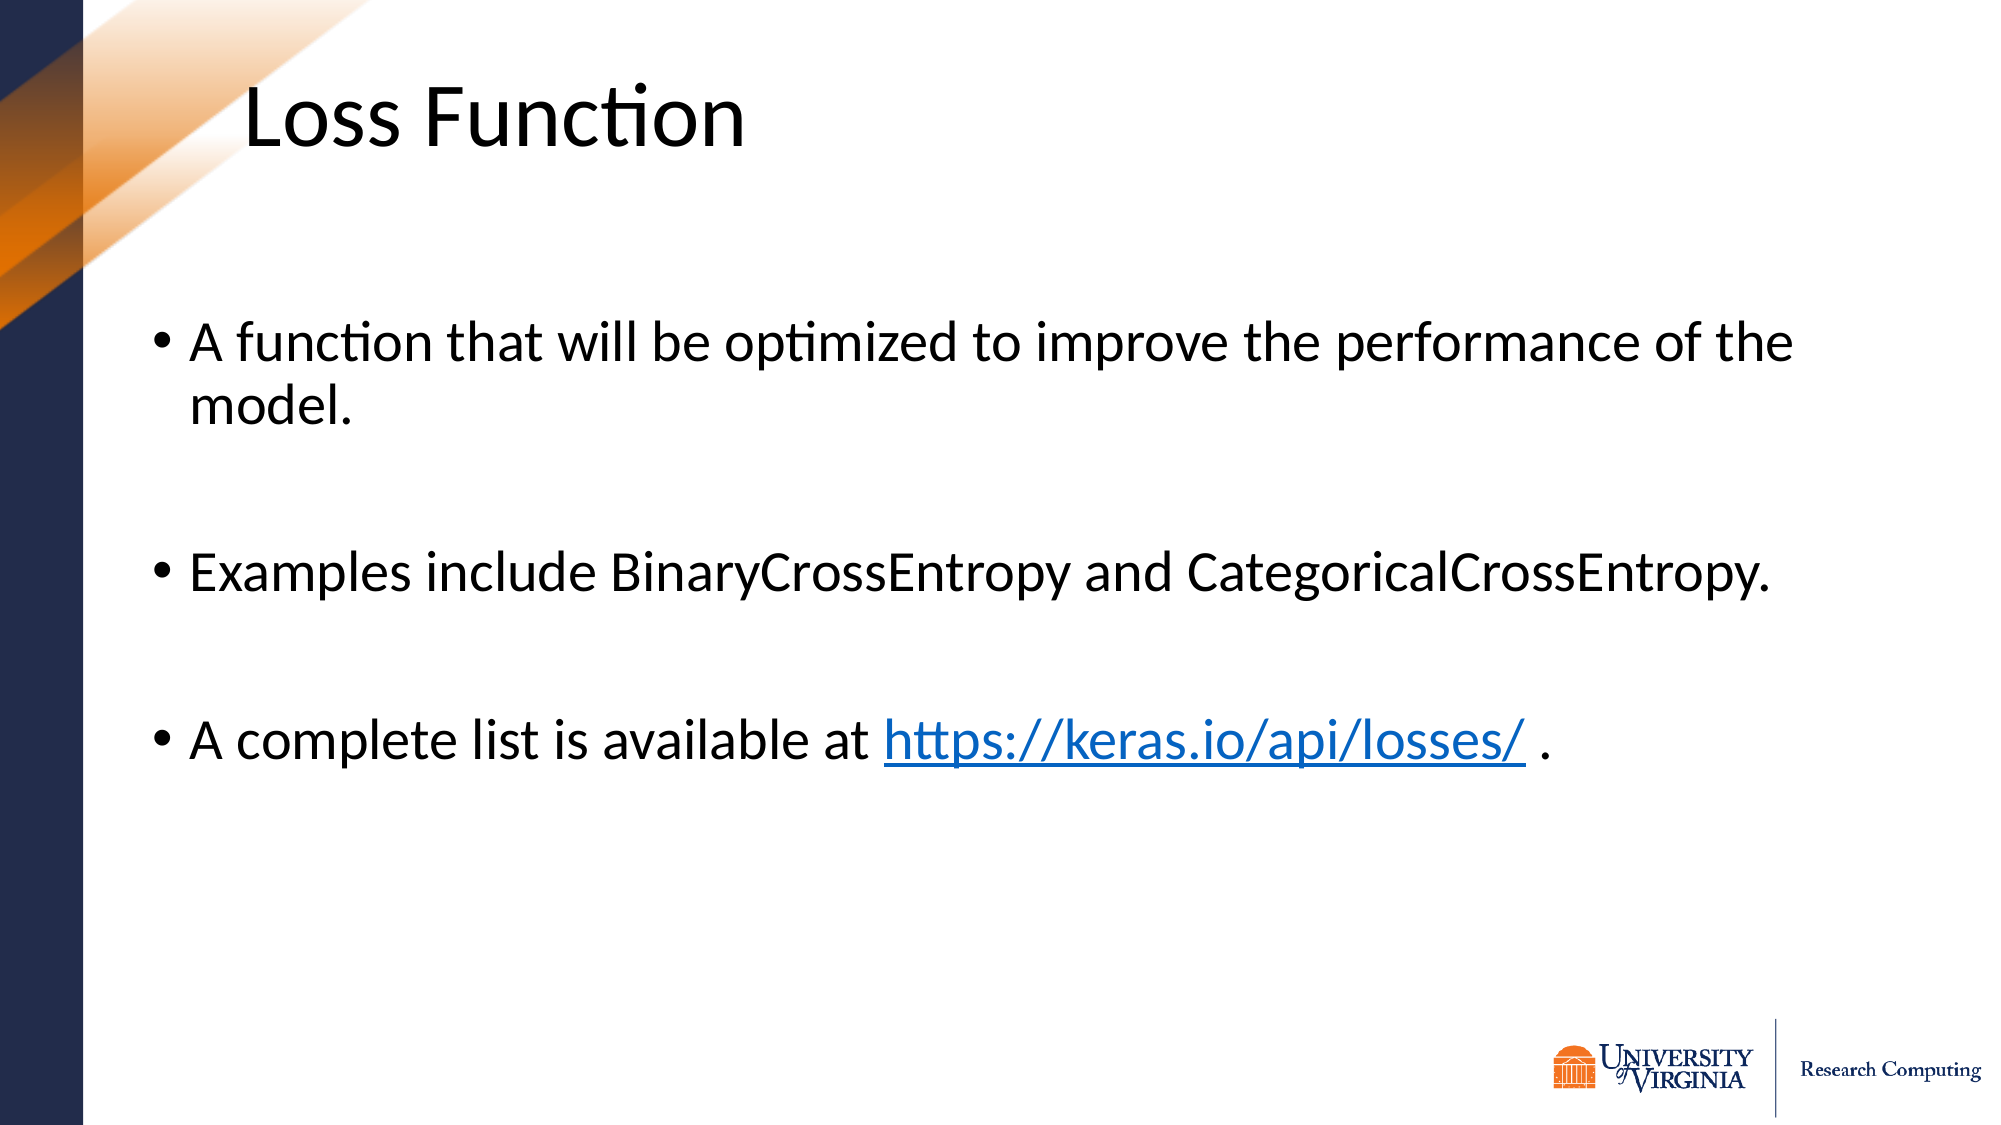

# Loss Function
A function that will be optimized to improve the performance of the model.

Examples include BinaryCrossEntropy and CategoricalCrossEntropy.

A complete list is available at https://keras.io/api/losses/ .